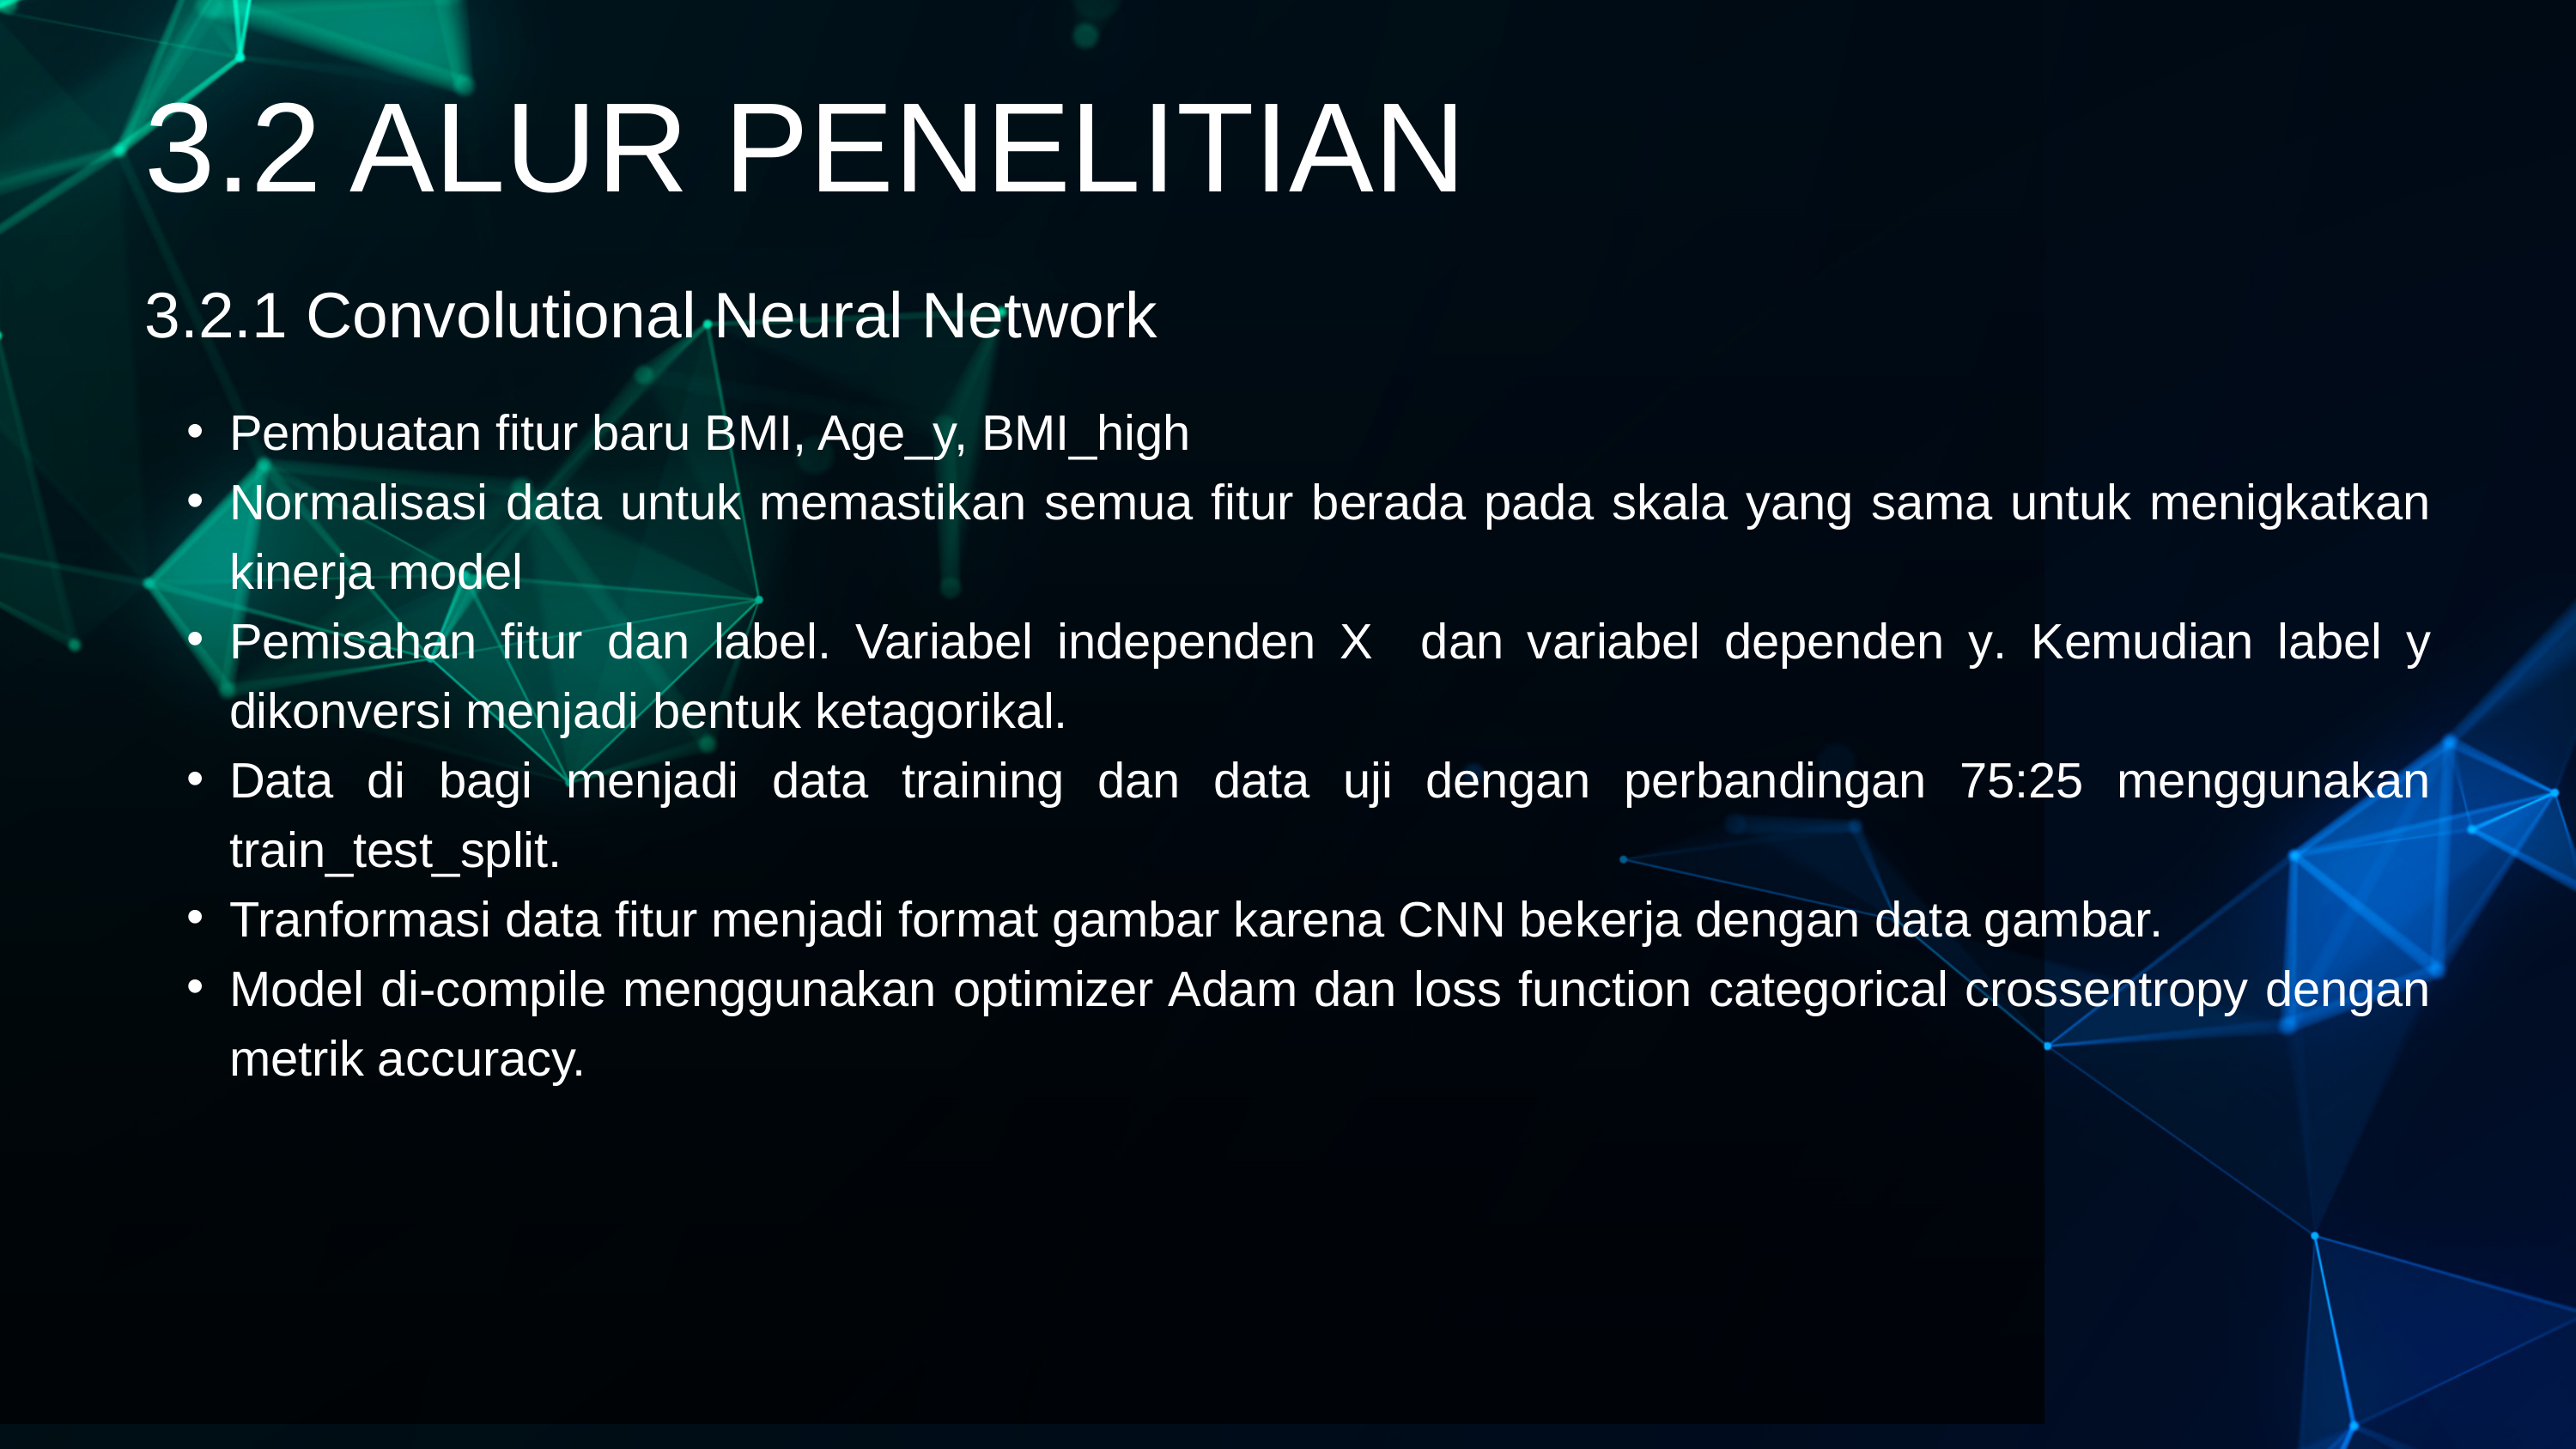

3.2 ALUR PENELITIAN
3.2.1 Convolutional Neural Network
Pembuatan fitur baru BMI, Age_y, BMI_high
Normalisasi data untuk memastikan semua fitur berada pada skala yang sama untuk menigkatkan kinerja model
Pemisahan fitur dan label. Variabel independen X  dan variabel dependen y. Kemudian label y dikonversi menjadi bentuk ketagorikal.
Data di bagi menjadi data training dan data uji dengan perbandingan 75:25 menggunakan train_test_split.
Tranformasi data fitur menjadi format gambar karena CNN bekerja dengan data gambar.
Model di-compile menggunakan optimizer Adam dan loss function categorical crossentropy dengan metrik accuracy.